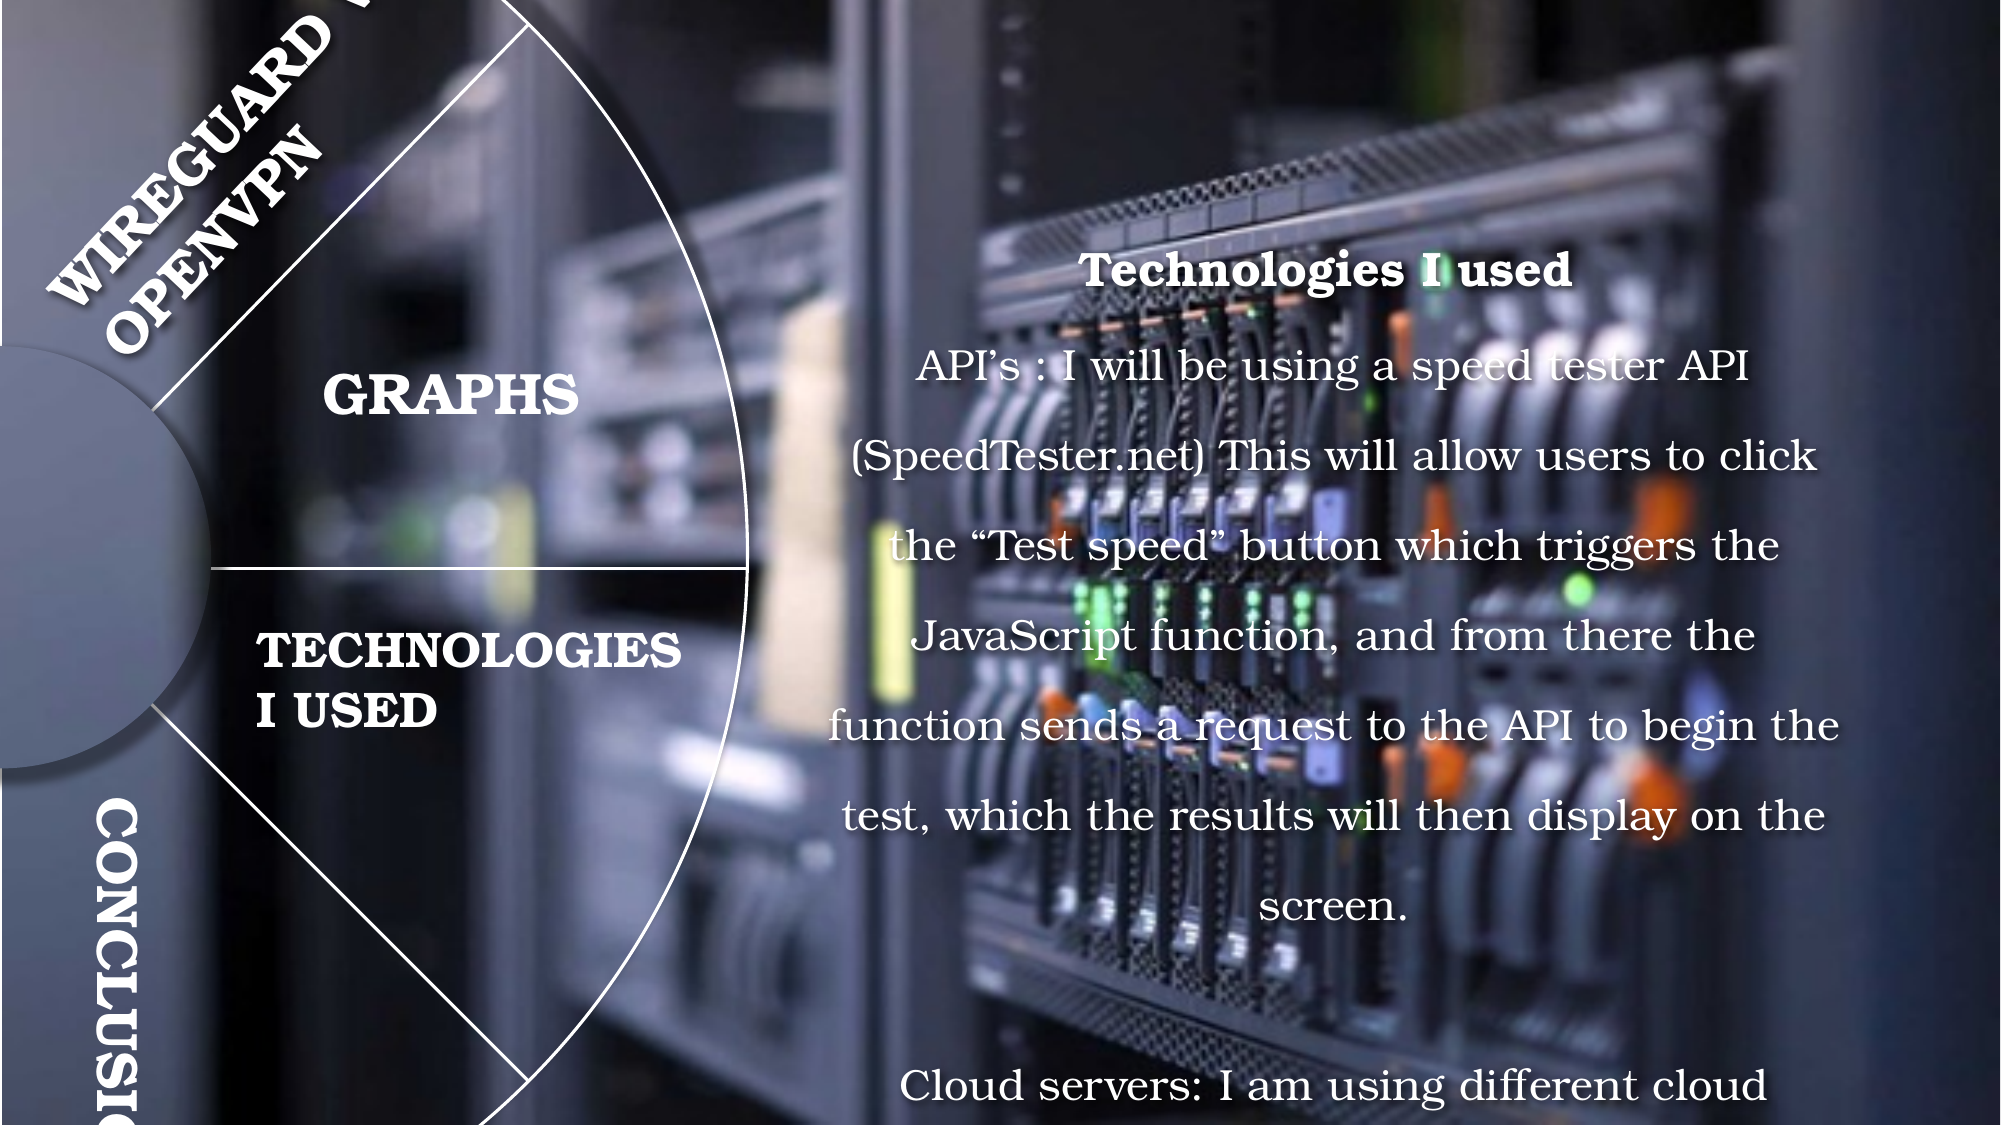

CONCLUSION
TECHNOLOGIES
I USED
INTRODUCTION
GRAPHS
ABOUT ME &
MY PROJECT
WIREGUARD VS
OPENVPN
WHY I CHOSE
THIS TOPIC
Technologies I used
API’s : I will be using a speed tester API (SpeedTester.net) This will allow users to click the “Test speed” button which triggers the JavaScript function, and from there the function sends a request to the API to begin the test, which the results will then display on the screen.
Cloud servers: I am using different cloud servers test both OpenVPN and WireGuard on like AWS for example.
Languages:  and I will be using html CSS and Javacript to design the web application